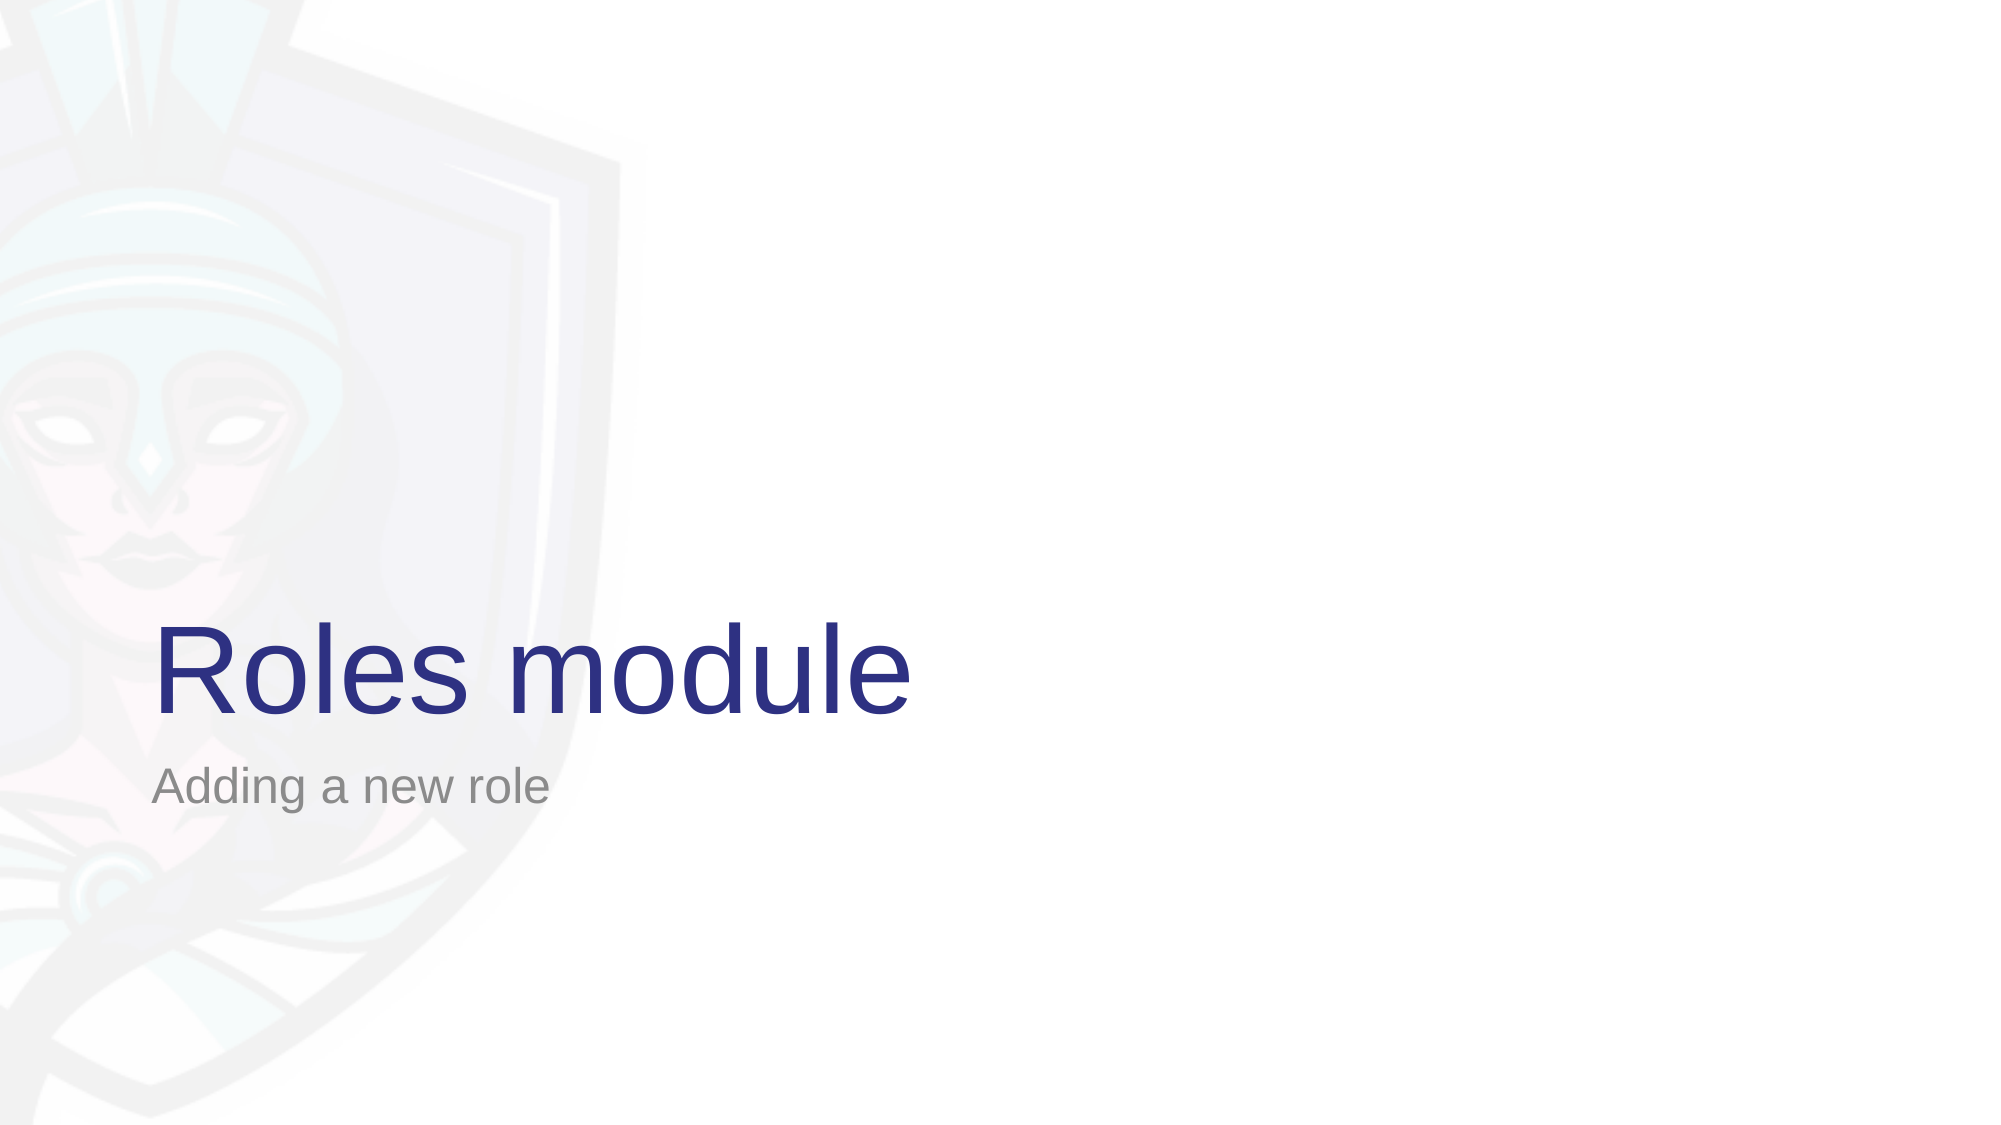

# Roles module
Adding a new role